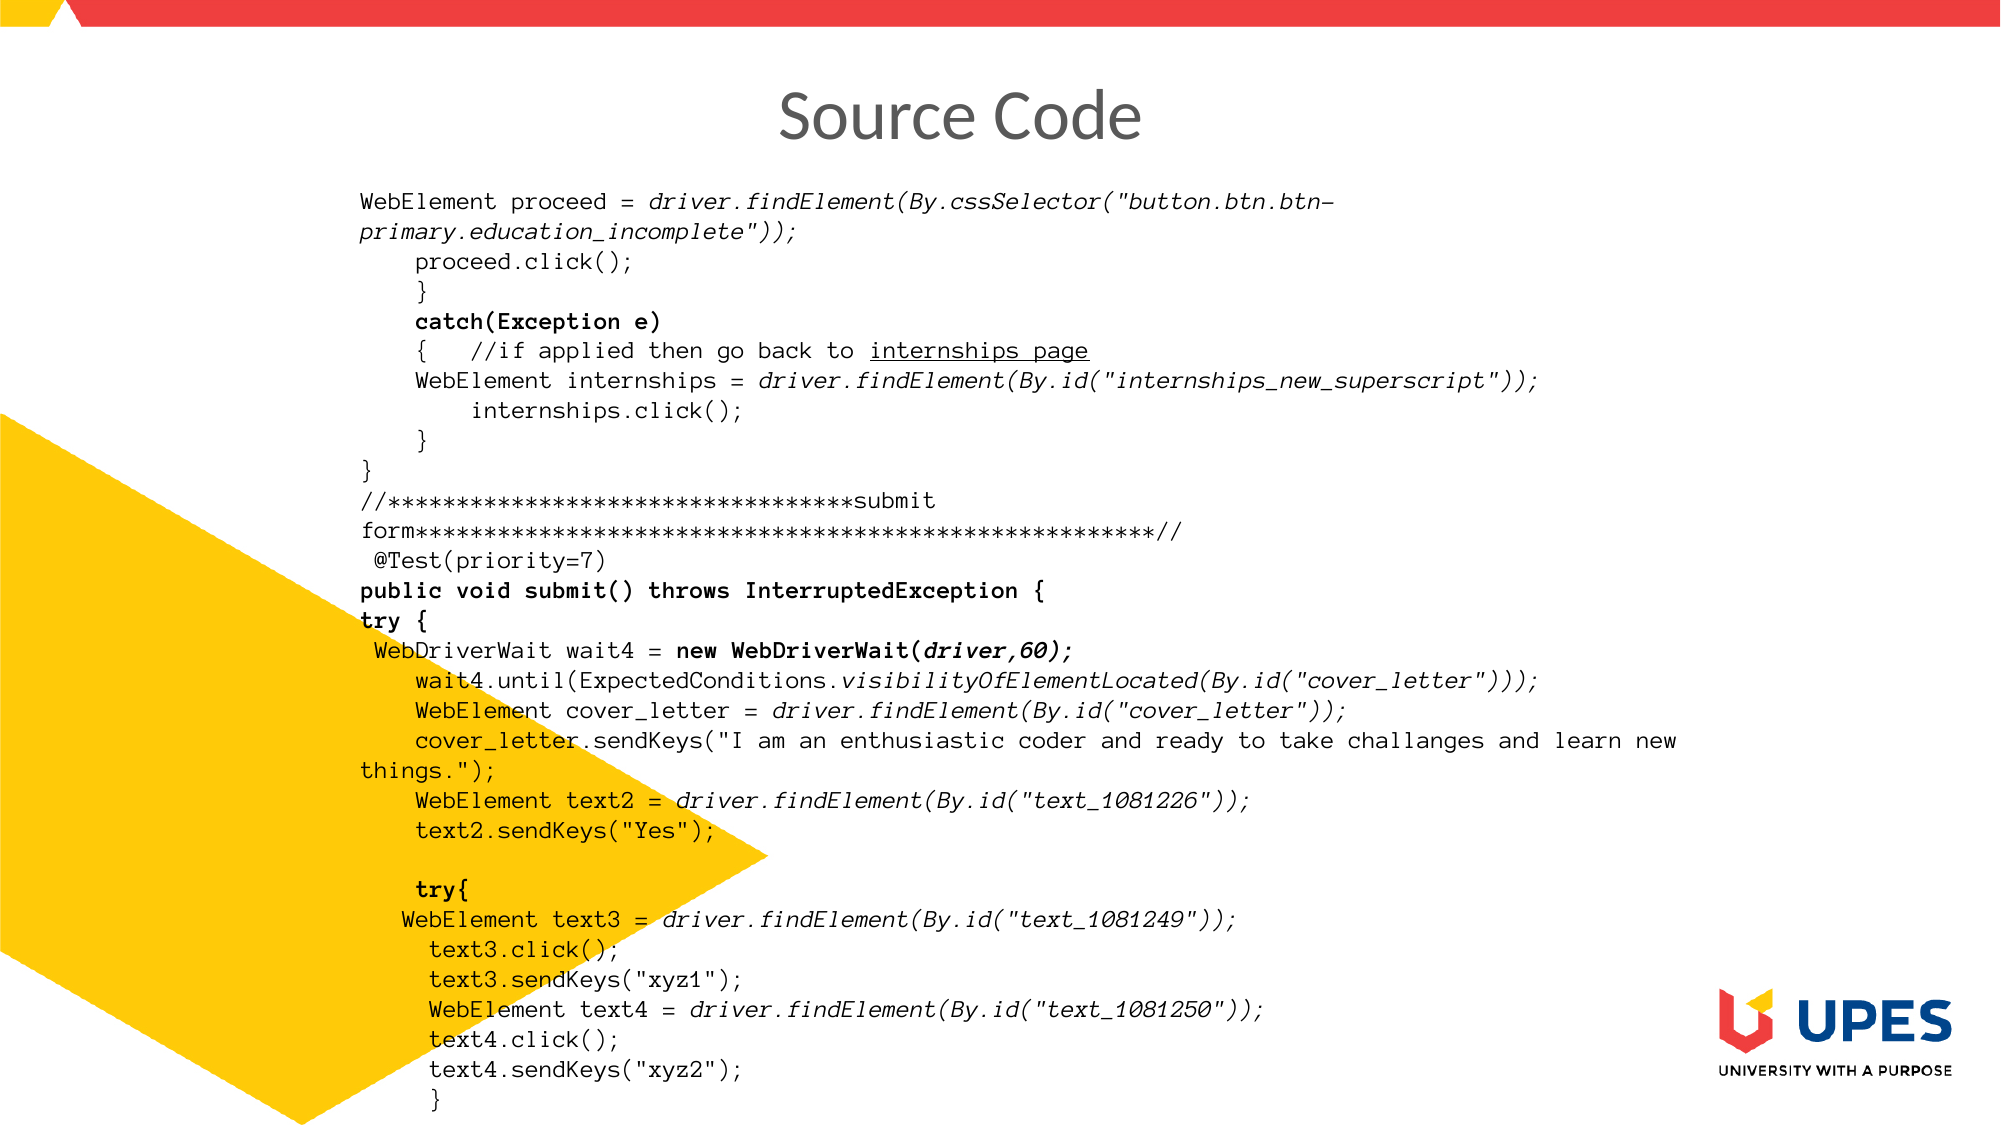

# Source Code
WebElement proceed = driver.findElement(By.cssSelector("button.btn.btn-primary.education_incomplete"));
    proceed.click();
    }
    catch(Exception e)
    {   //if applied then go back to internships page
    WebElement internships = driver.findElement(By.id("internships_new_superscript"));
        internships.click();
    }
}
//**********************************submit form******************************************************//
 @Test(priority=7)
public void submit() throws InterruptedException {
try {
 WebDriverWait wait4 = new WebDriverWait(driver,60);
    wait4.until(ExpectedConditions.visibilityOfElementLocated(By.id("cover_letter")));
    WebElement cover_letter = driver.findElement(By.id("cover_letter"));
    cover_letter.sendKeys("I am an enthusiastic coder and ready to take challanges and learn new things.");
    WebElement text2 = driver.findElement(By.id("text_1081226"));
    text2.sendKeys("Yes");

    try{
   WebElement text3 = driver.findElement(By.id("text_1081249"));
     text3.click();
     text3.sendKeys("xyz1");
     WebElement text4 = driver.findElement(By.id("text_1081250"));
     text4.click();
     text4.sendKeys("xyz2");
     }